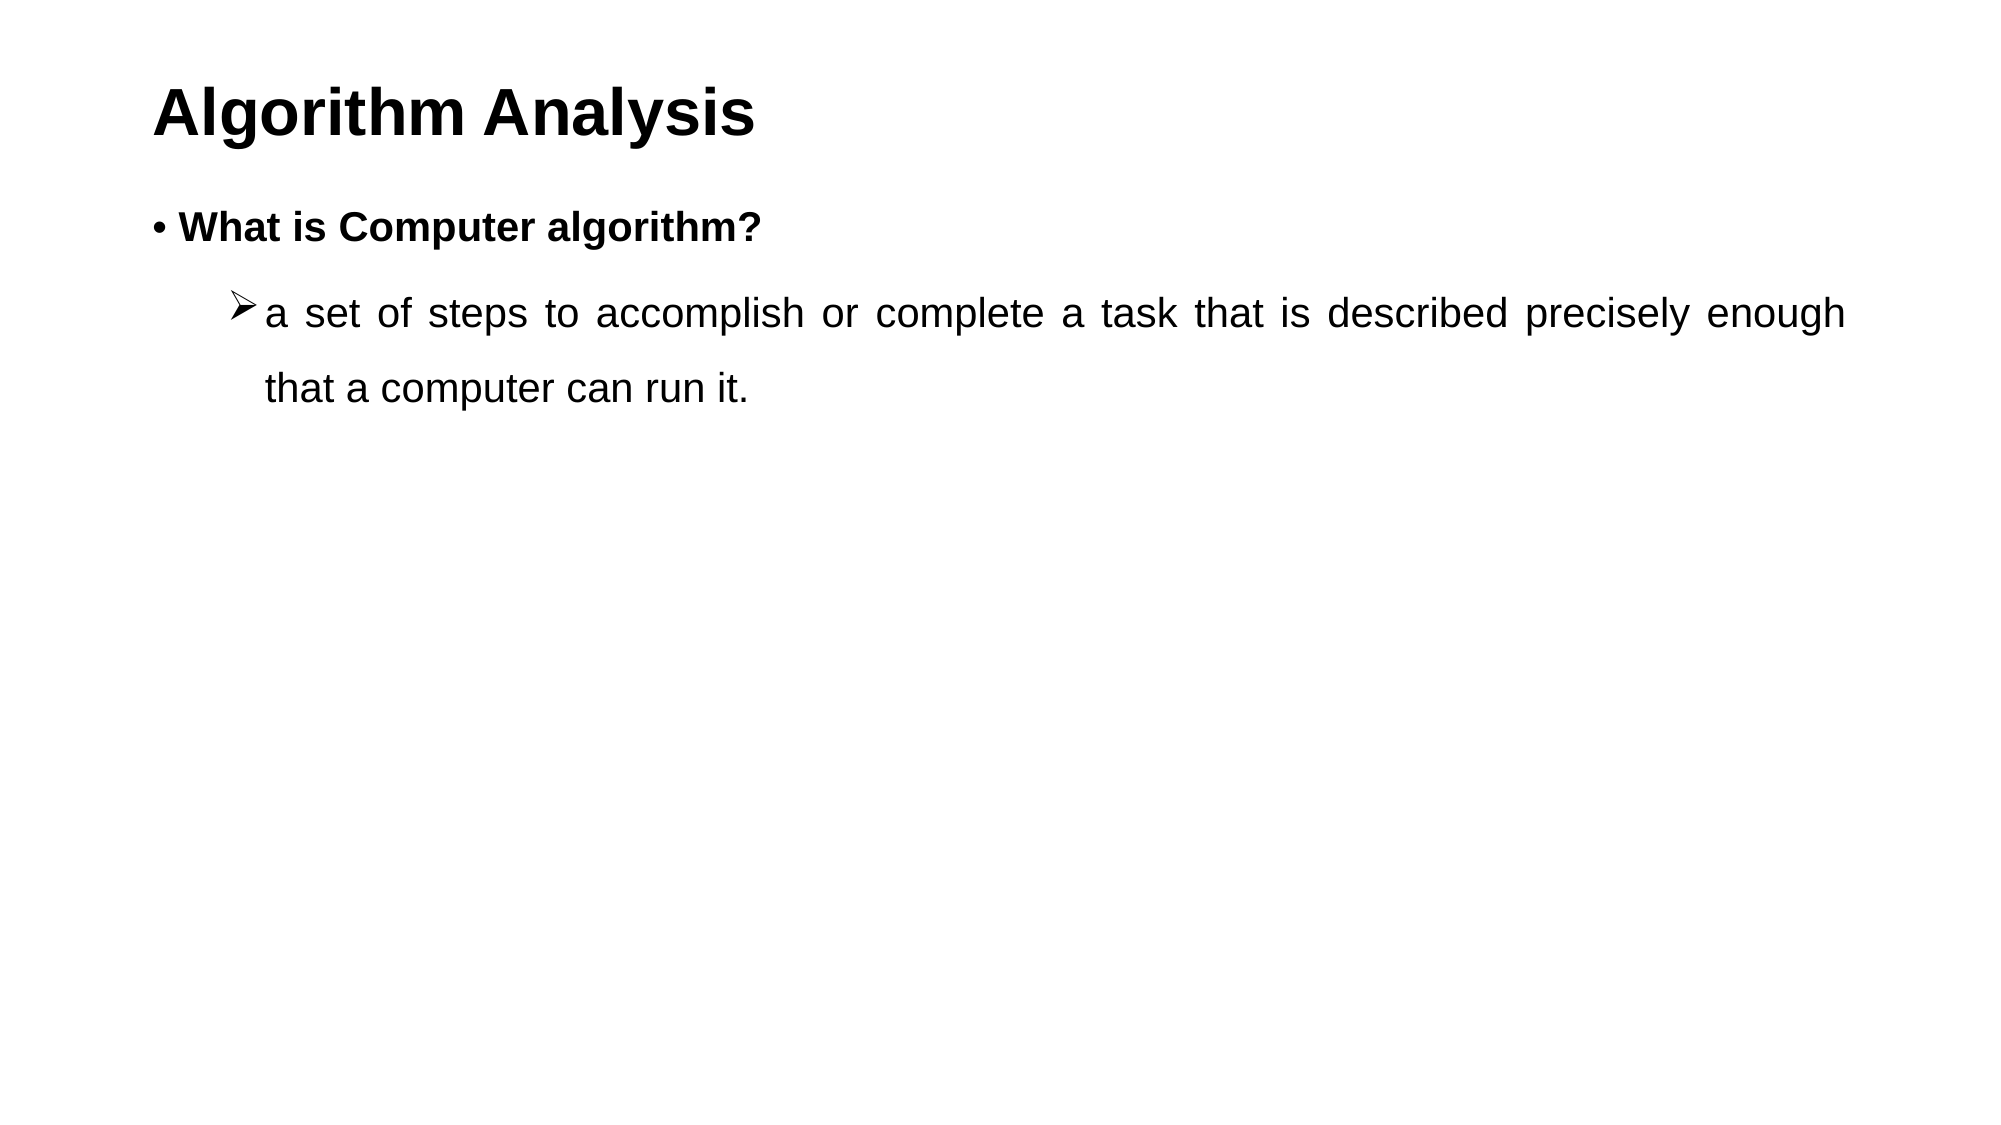

# Algorithm Analysis
• What is Computer algorithm?
a set of steps to accomplish or complete a task that is described precisely enough that a computer can run it.